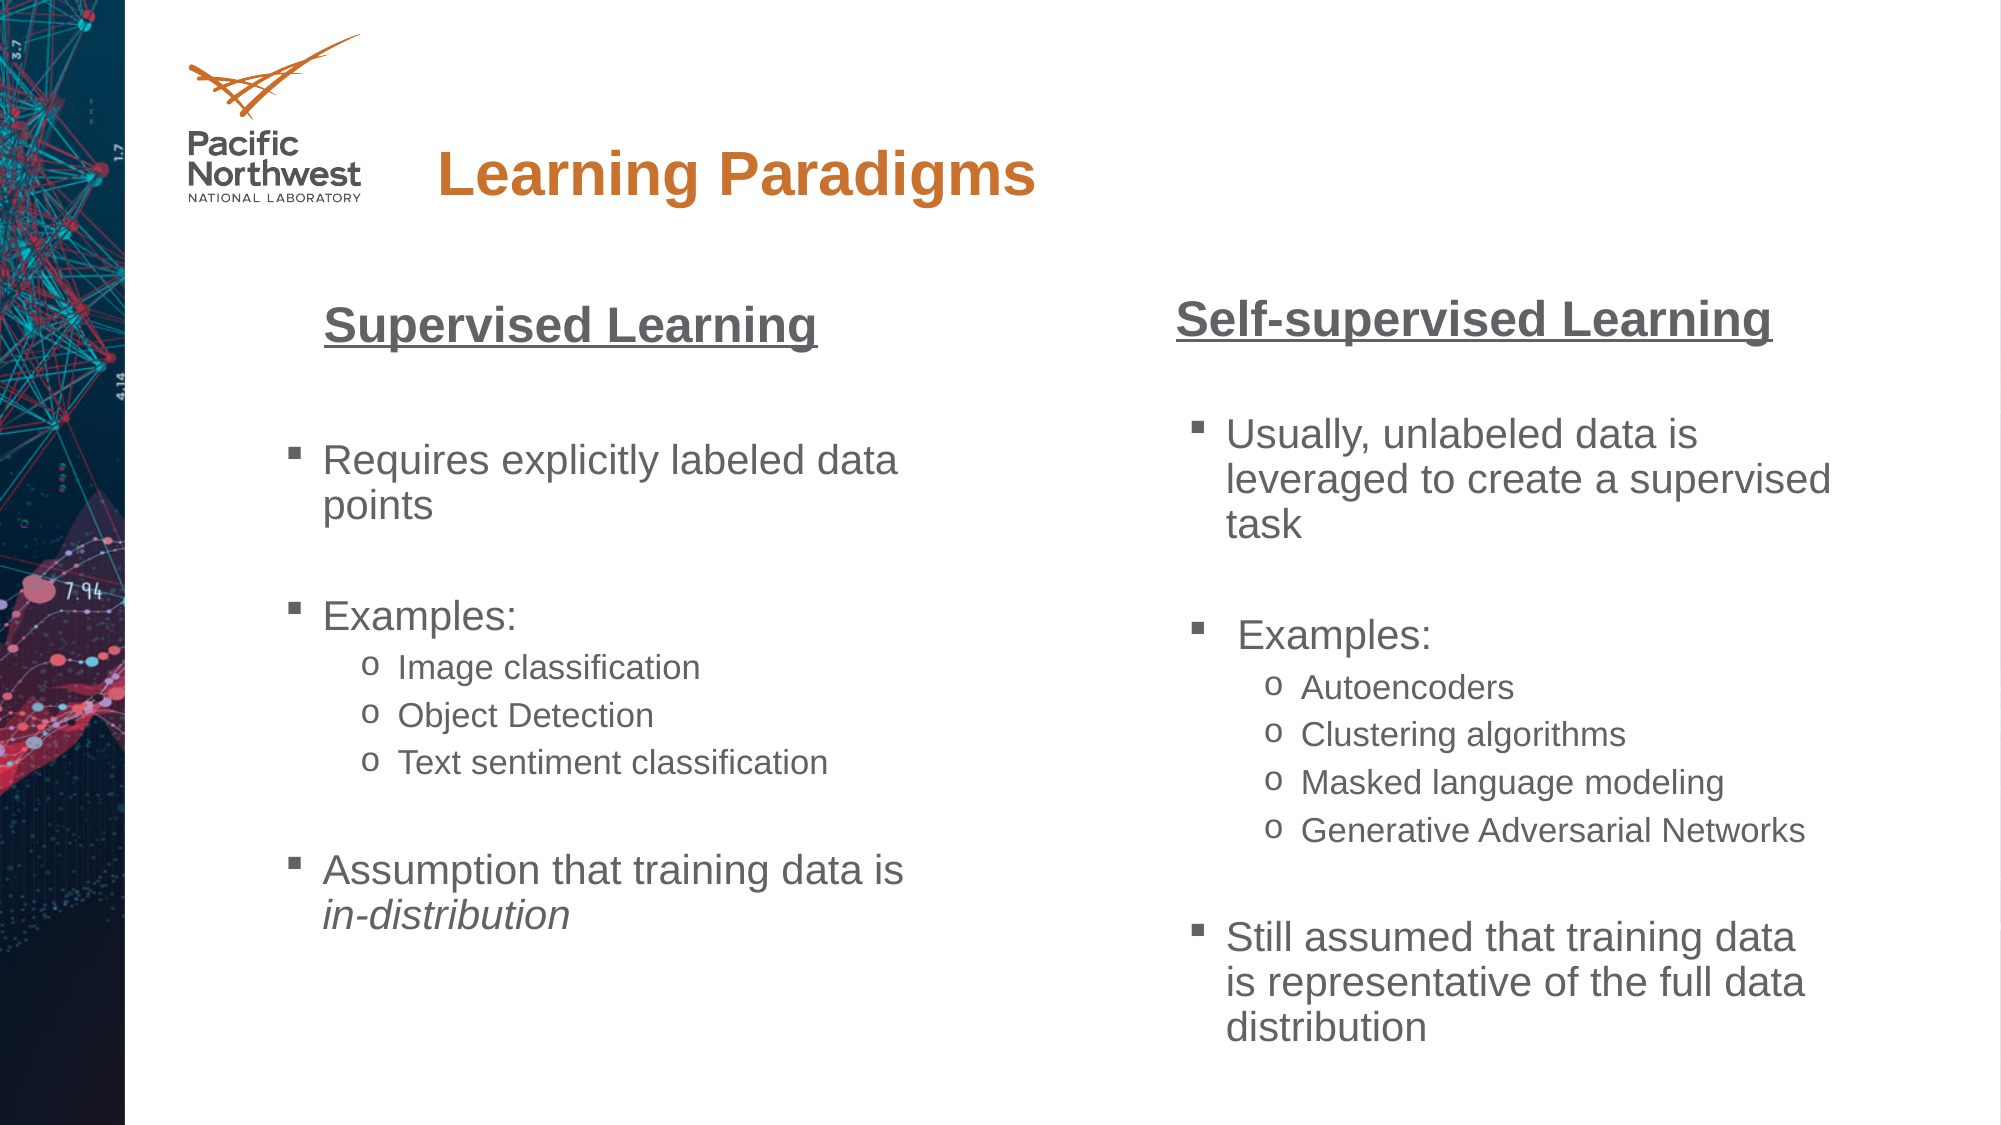

# Learning Paradigms
Self-supervised Learning

Usually, unlabeled data is leveraged to create a supervised task

 Examples:
Autoencoders
Clustering algorithms
Masked language modeling
Generative Adversarial Networks

Still assumed that training data is representative of the full data distribution
Supervised Learning

Requires explicitly labeled data points

Examples:
Image classification
Object Detection
Text sentiment classification

Assumption that training data is in-distribution